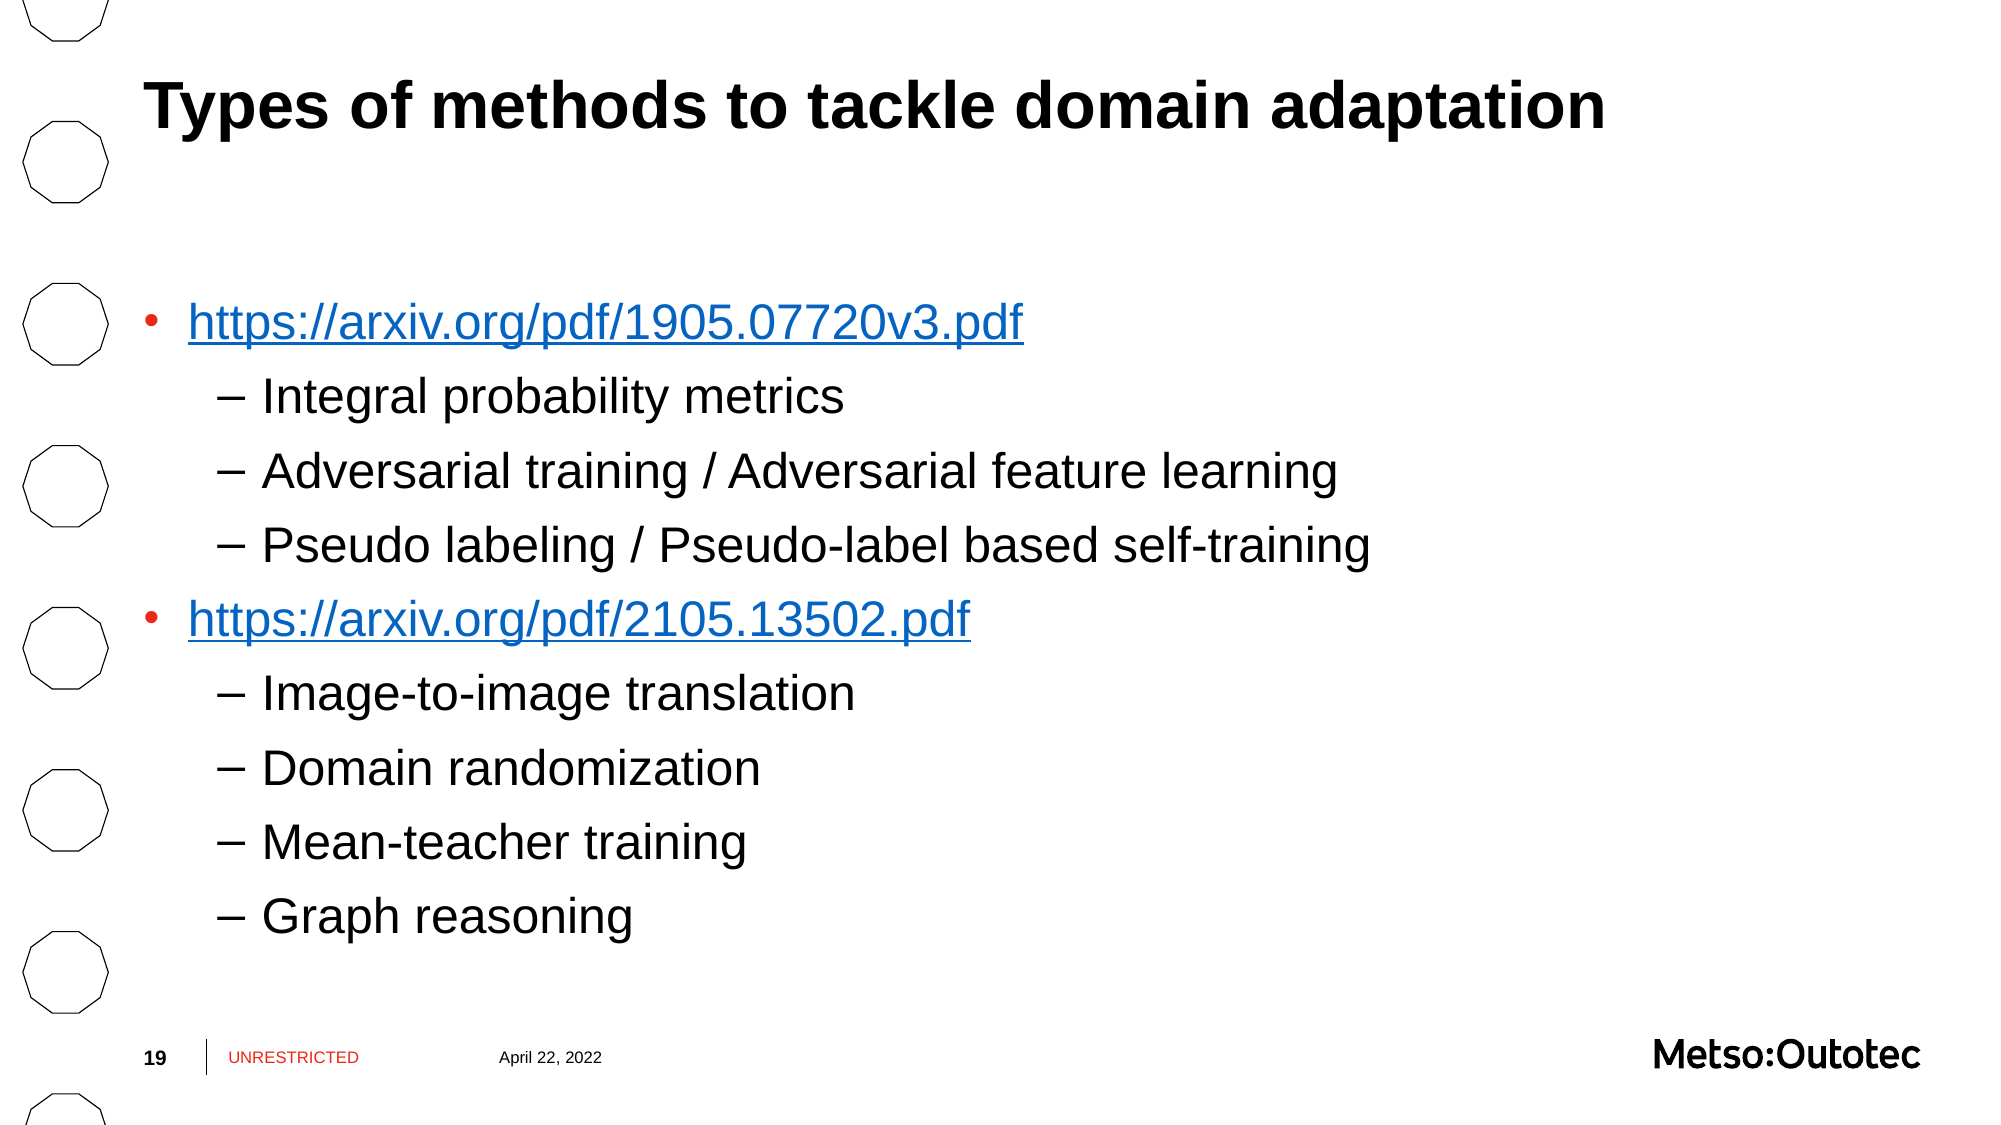

# Types of methods to tackle domain adaptation

https://arxiv.org/pdf/1905.07720v3.pdf
Integral probability metrics
Adversarial training / Adversarial feature learning
Pseudo labeling / Pseudo-label based self-training
https://arxiv.org/pdf/2105.13502.pdf
Image-to-image translation
Domain randomization
Mean-teacher training
Graph reasoning

19
UNRESTRICTED
April 22, 2022